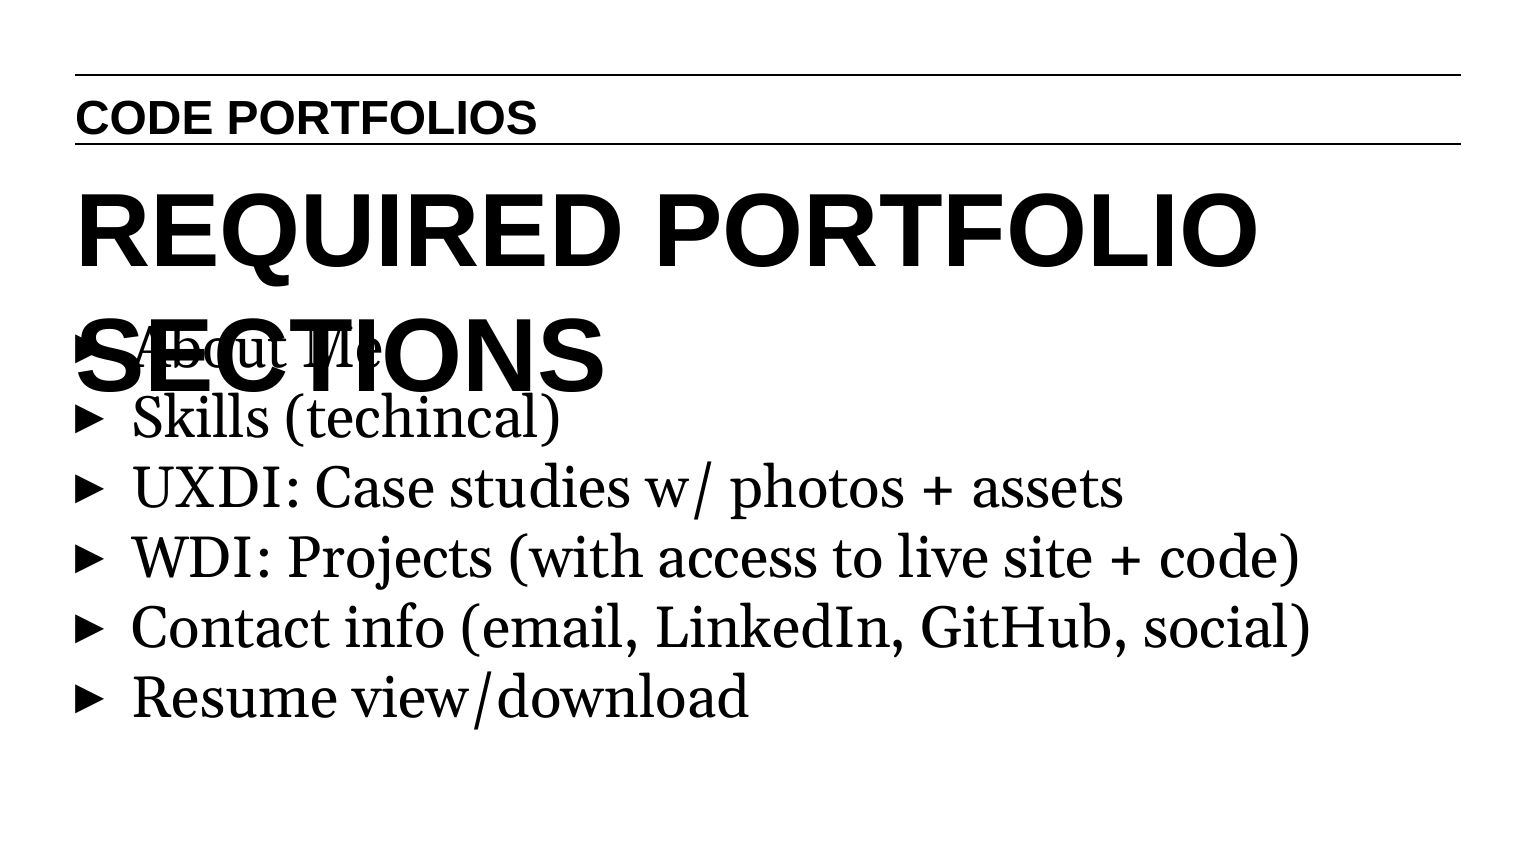

CODE PORTFOLIOS
REQUIRED PORTFOLIO SECTIONS
About Me
Skills (techincal)
UXDI: Case studies w/ photos + assets
WDI: Projects (with access to live site + code)
Contact info (email, LinkedIn, GitHub, social)
Resume view/download